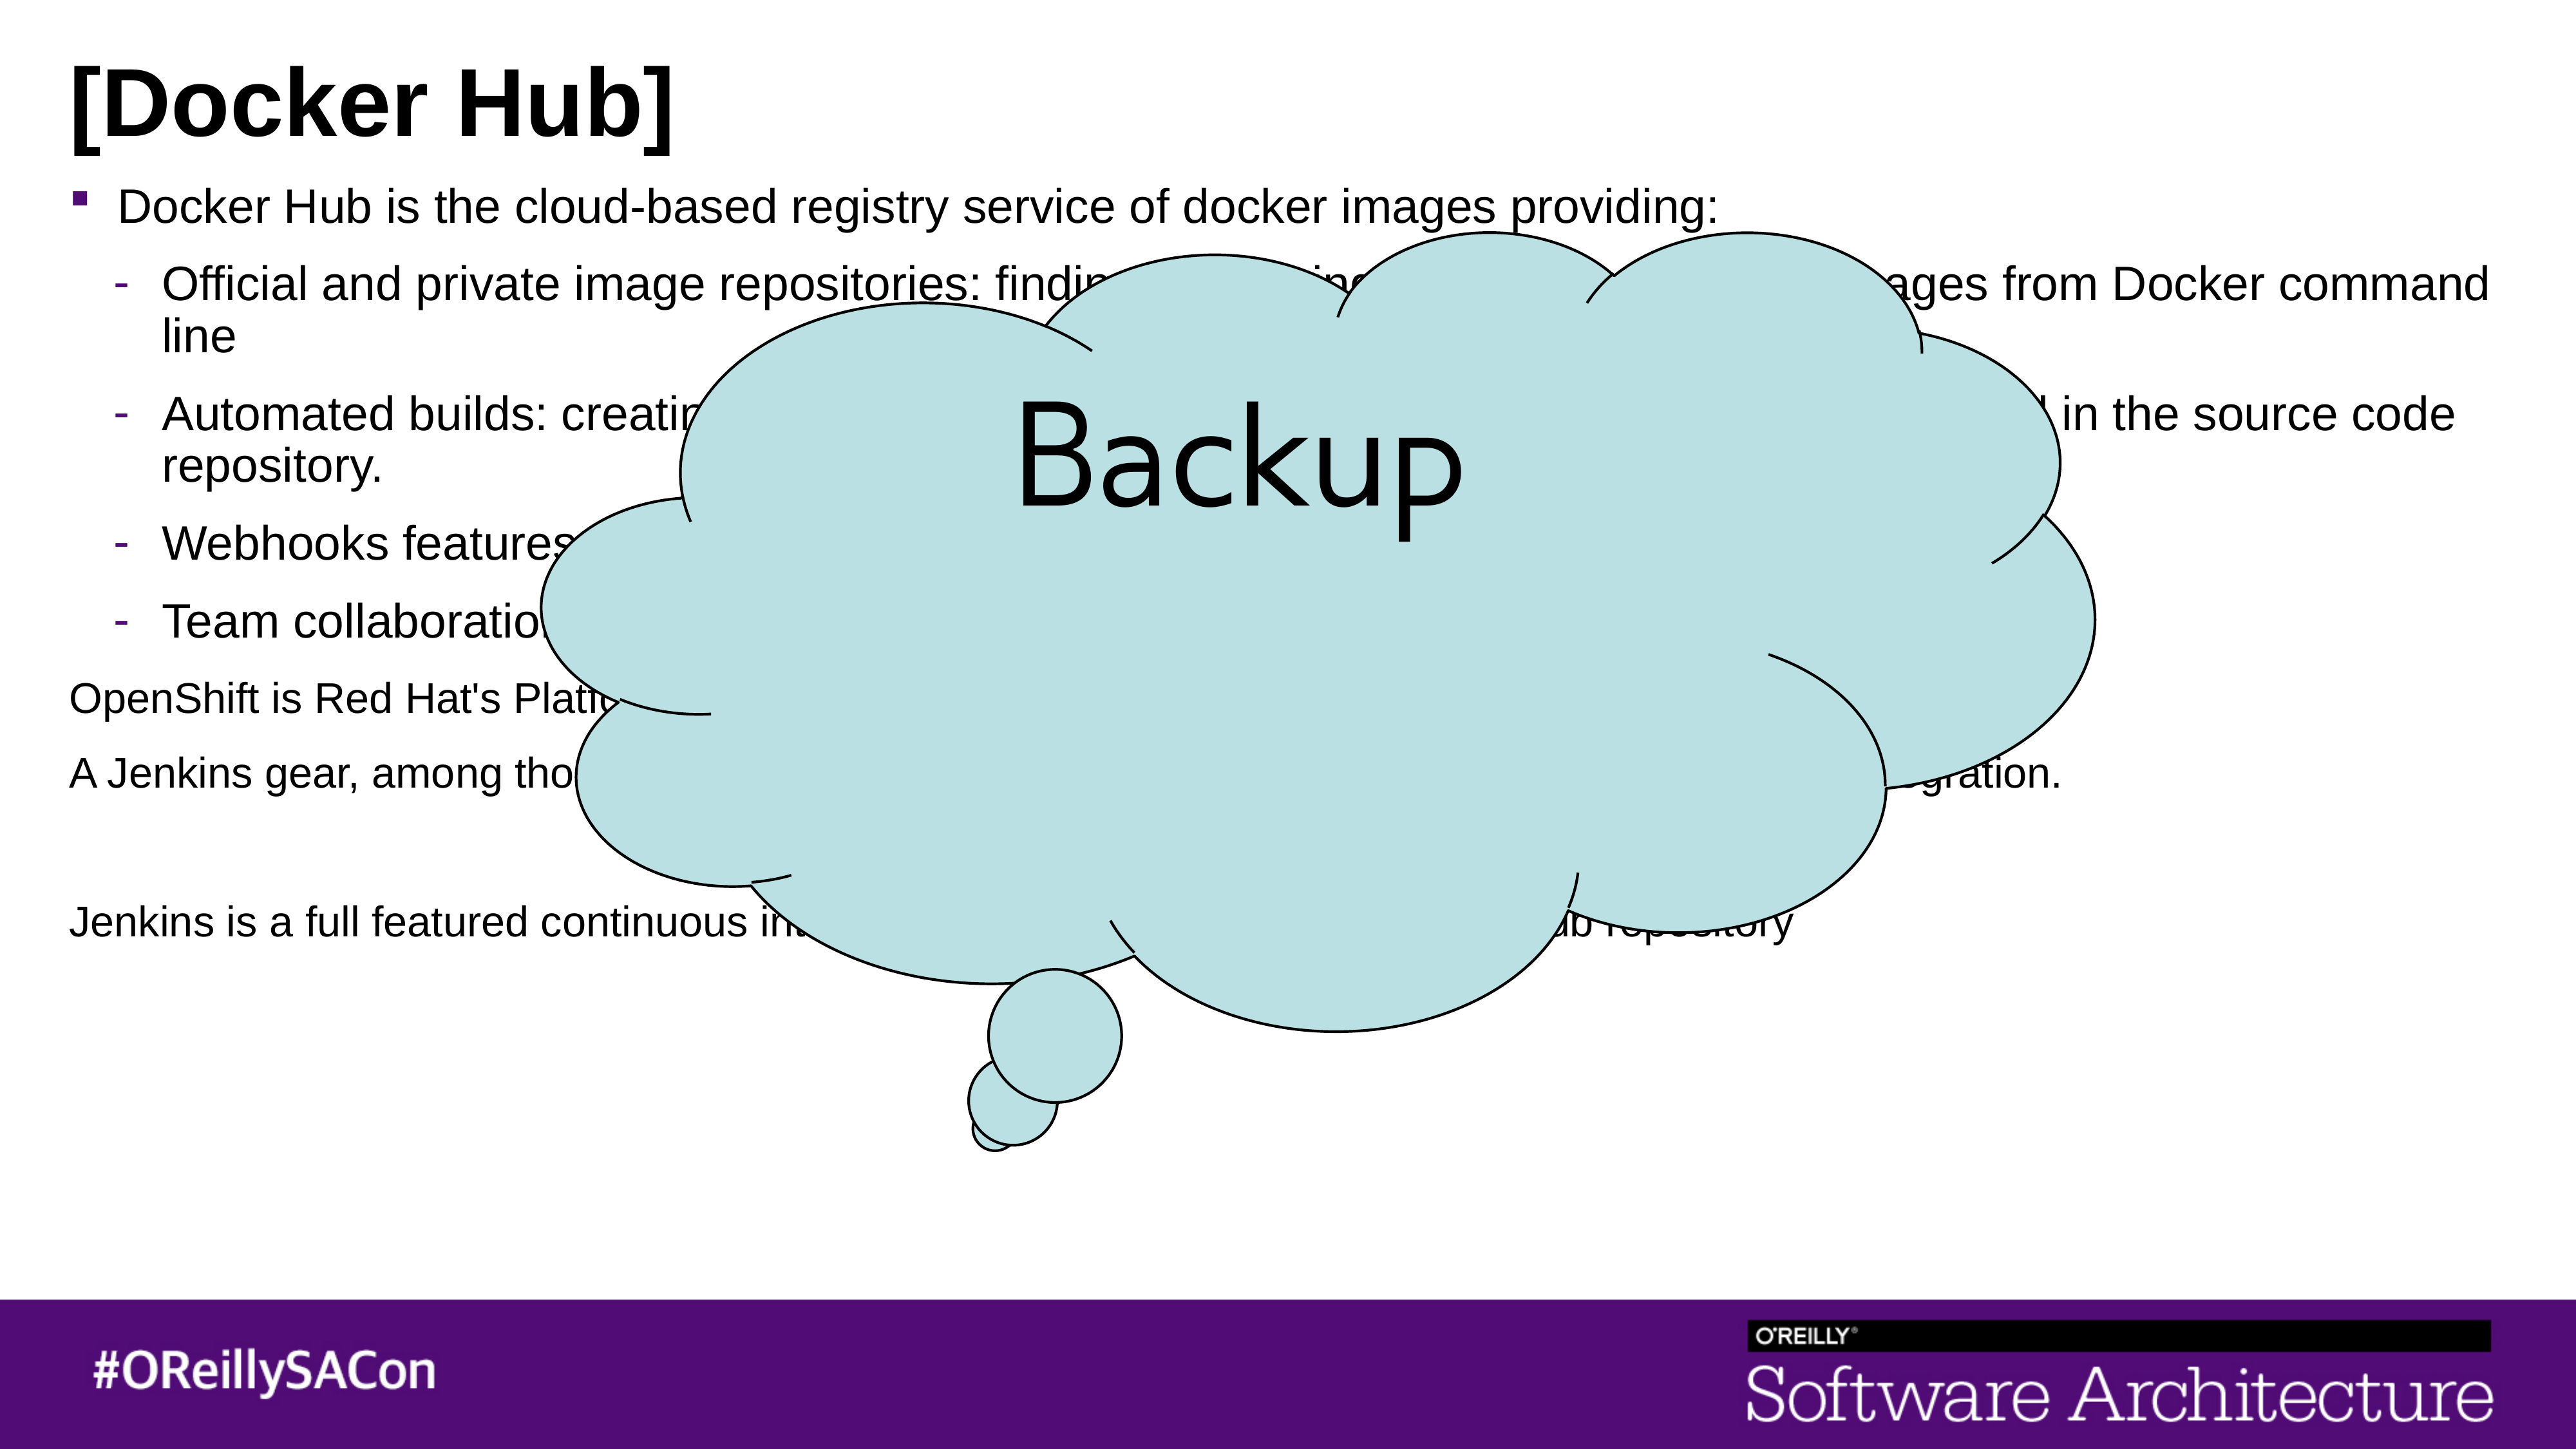

# [Docker Hub]
Docker Hub is the cloud-based registry service of docker images providing:
Official and private image repositories: finding, managing, pushing and pulling images from Docker command line
Automated builds: creating new images, manually trigged or when changes are detected in the source code repository.
Webhooks features: triggering actions after a successful push to a repository.
Team collaboration and workflow automation.
OpenShift is Red Hat's Platform-as-a-Service (PaaS) cloud environment .
A Jenkins gear, among those available in this environment, will realize features of Continuous Integration.

Jenkins is a full featured continuous integration (CI) server integrated with github repository

Backup